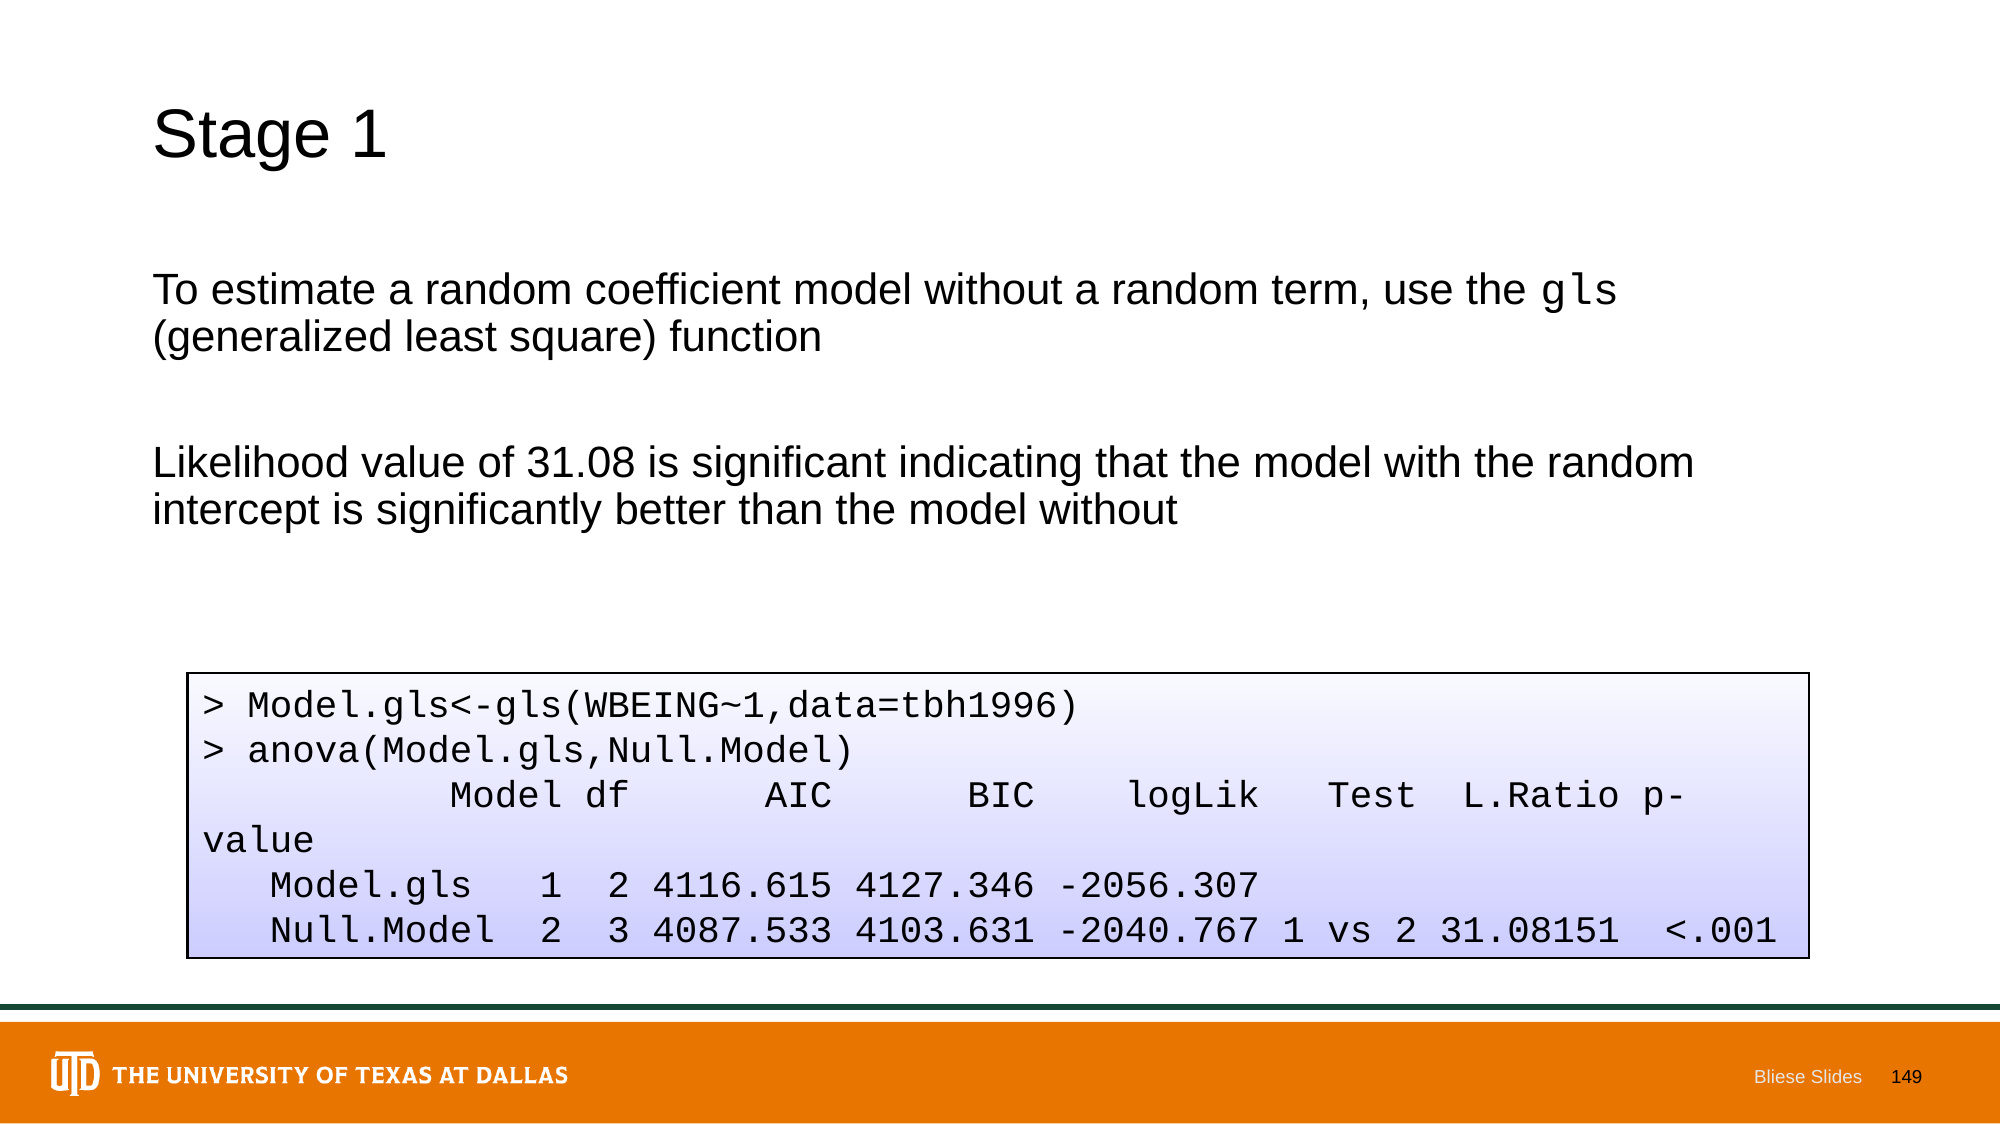

# Stage 1
To estimate a random coefficient model without a random term, use the gls (generalized least square) function

Likelihood value of 31.08 is significant indicating that the model with the random intercept is significantly better than the model without

> Model.gls<-gls(WBEING~1,data=tbh1996)
> anova(Model.gls,Null.Model)
           Model df      AIC      BIC    logLik   Test  L.Ratio p-value
   Model.gls   1  2 4116.615 4127.346 -2056.307
   Null.Model  2  3 4087.533 4103.631 -2040.767 1 vs 2 31.08151  <.001
Bliese Slides
149